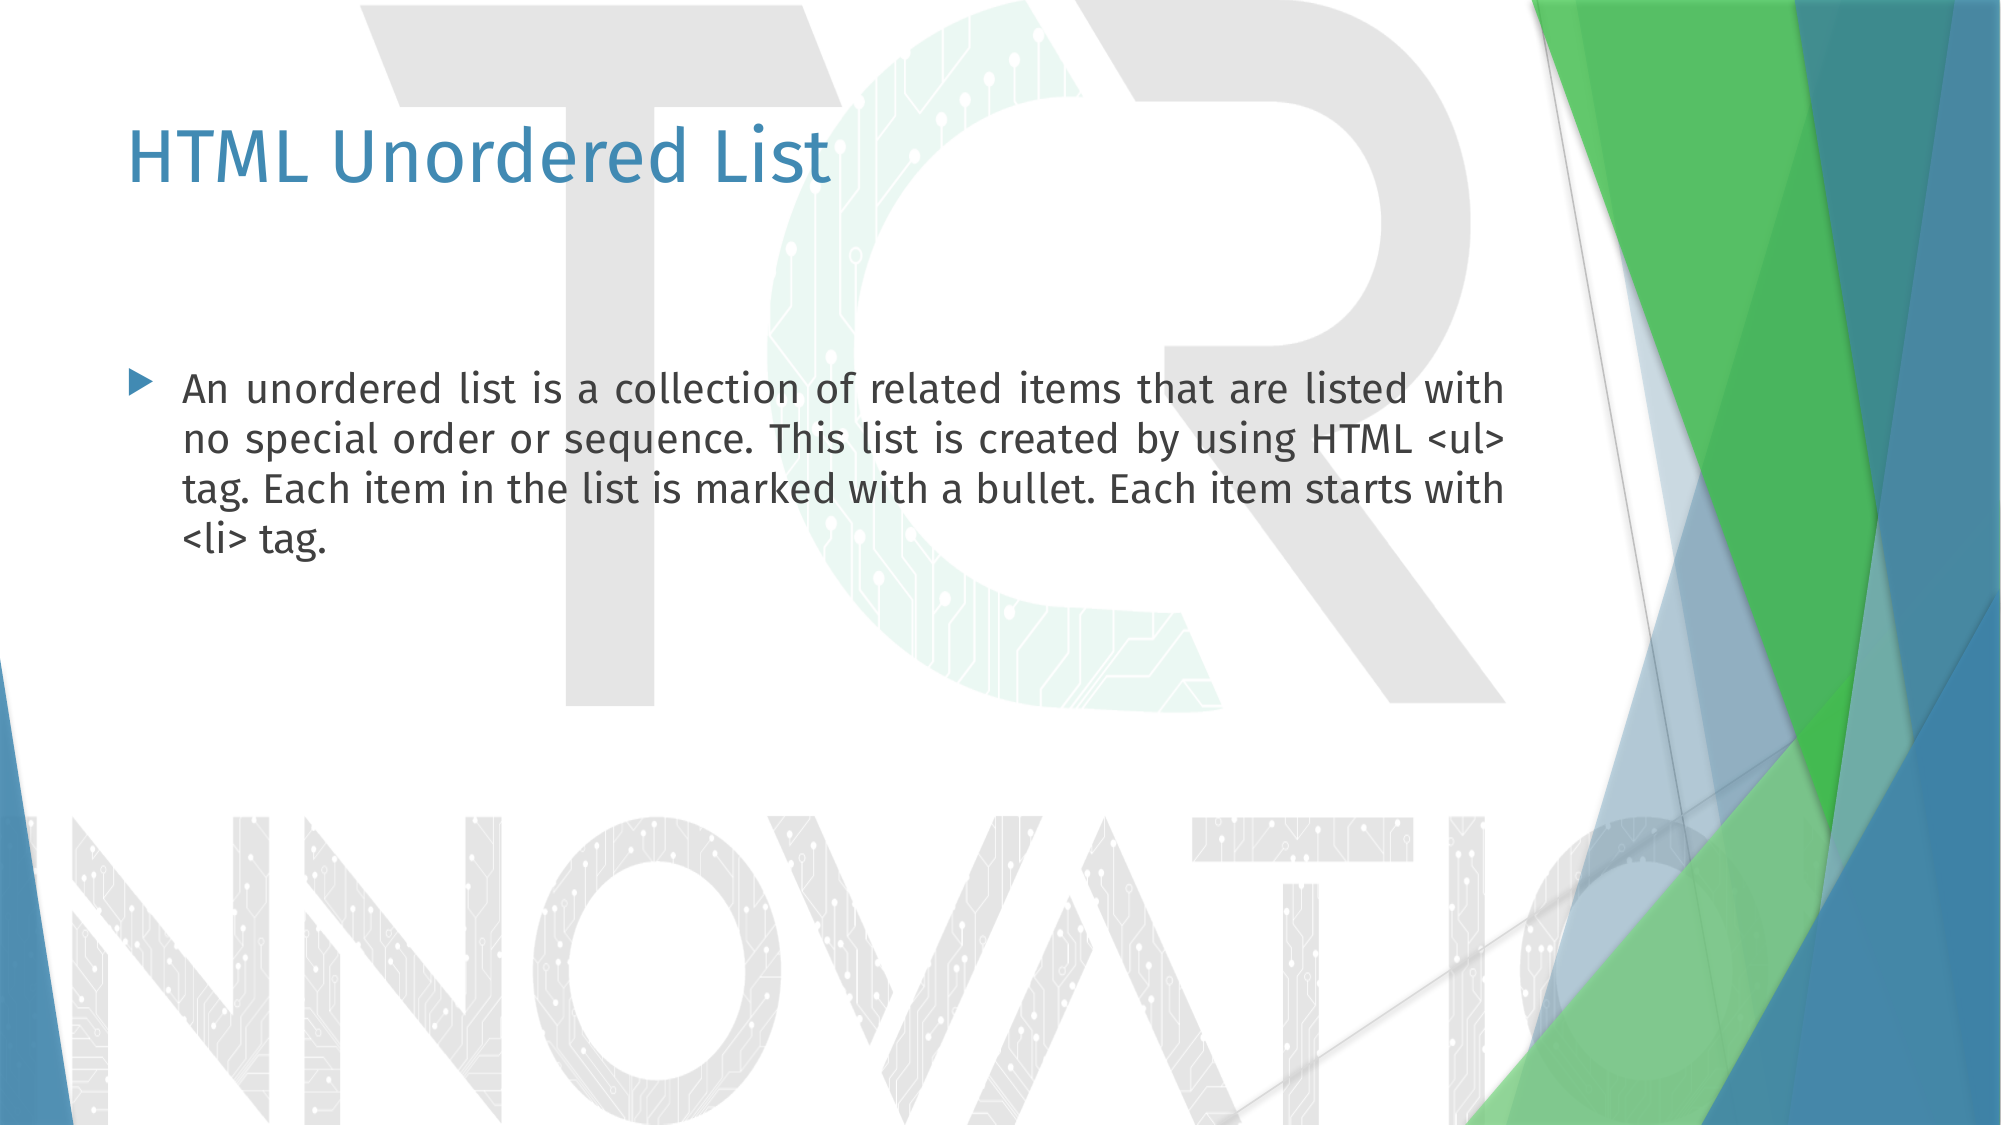

# HTML Unordered List
An unordered list is a collection of related items that are listed with no special order or sequence. This list is created by using HTML <ul> tag. Each item in the list is marked with a bullet. Each item starts with <li> tag.